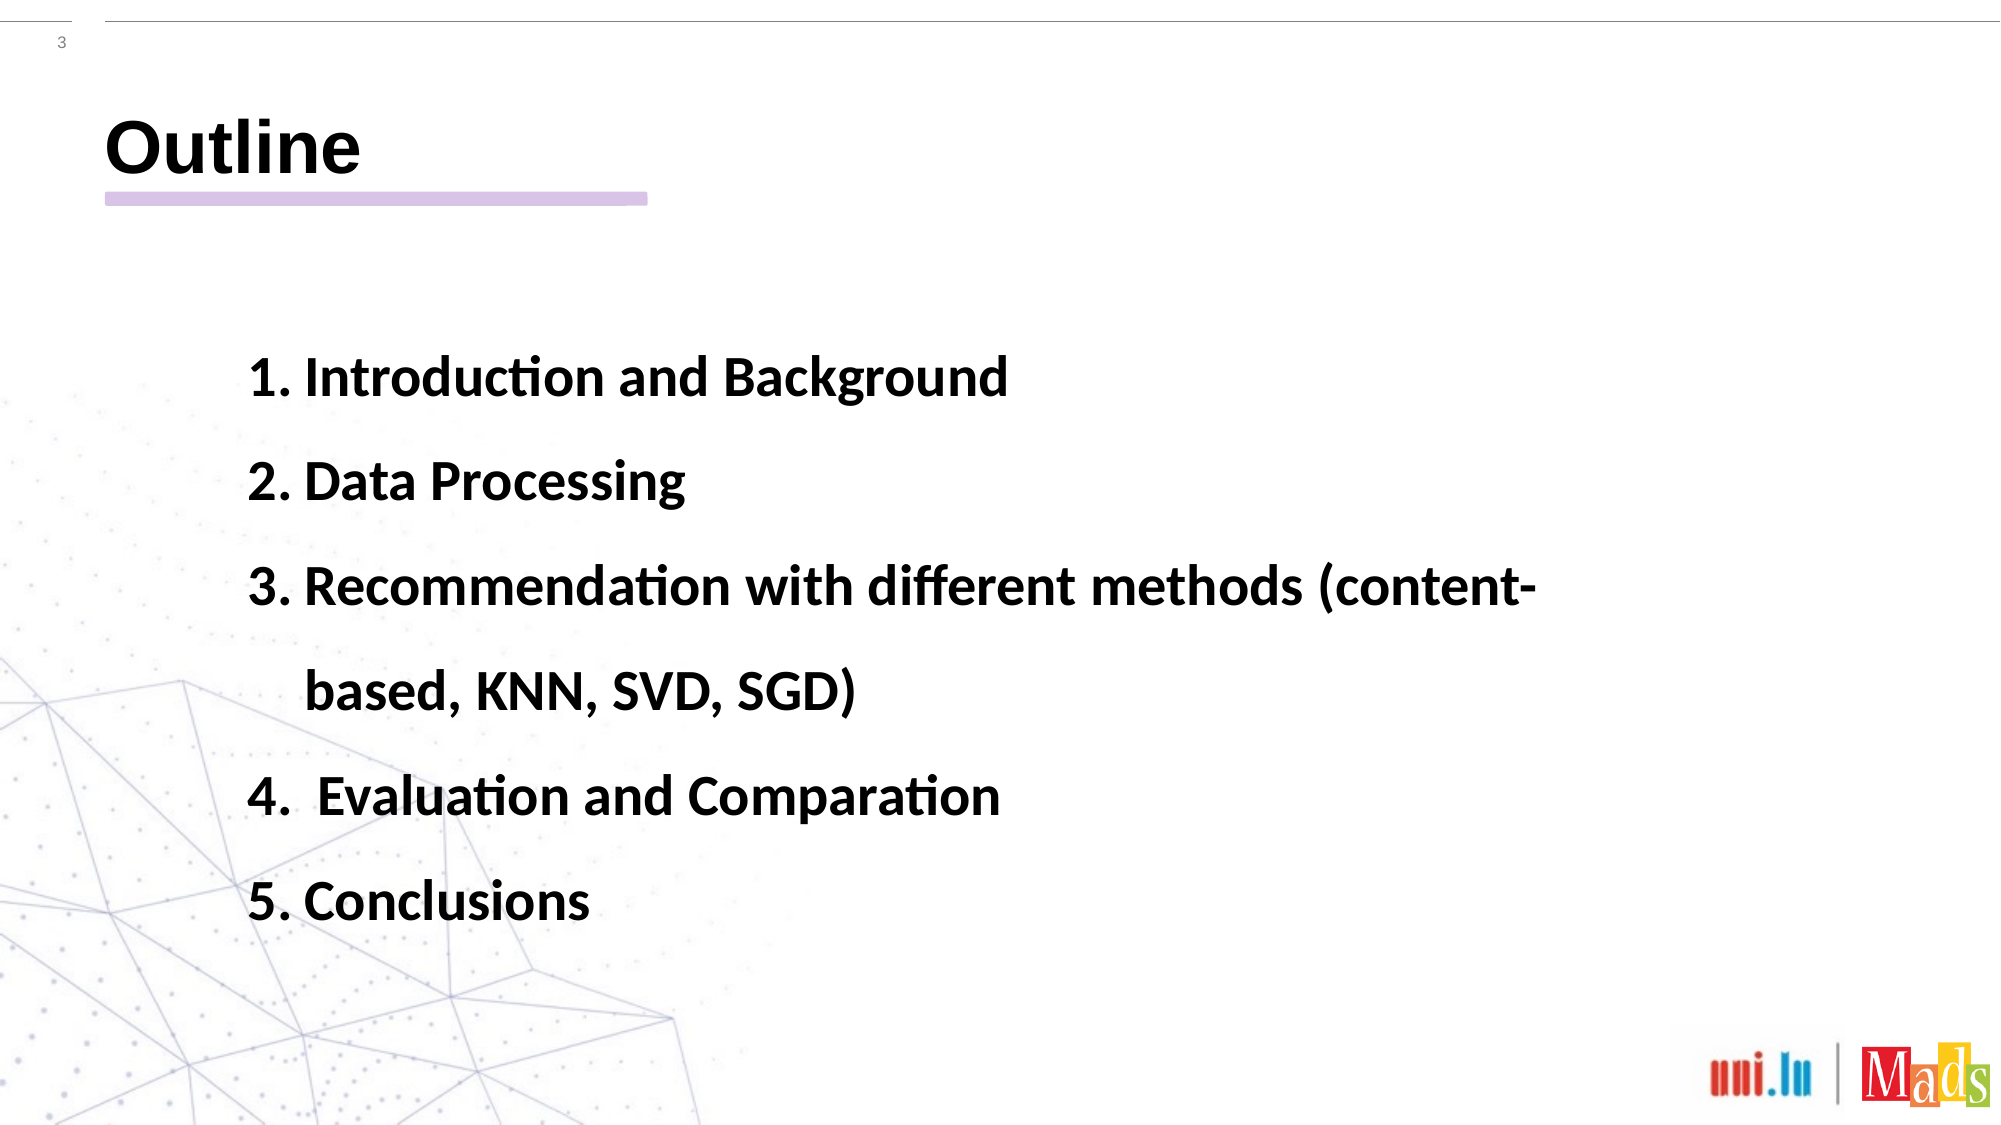

Outline

Introduction and Background
Data Processing
Recommendation with different methods (content-based, KNN, SVD, SGD)
 Evaluation and Comparation
Conclusions